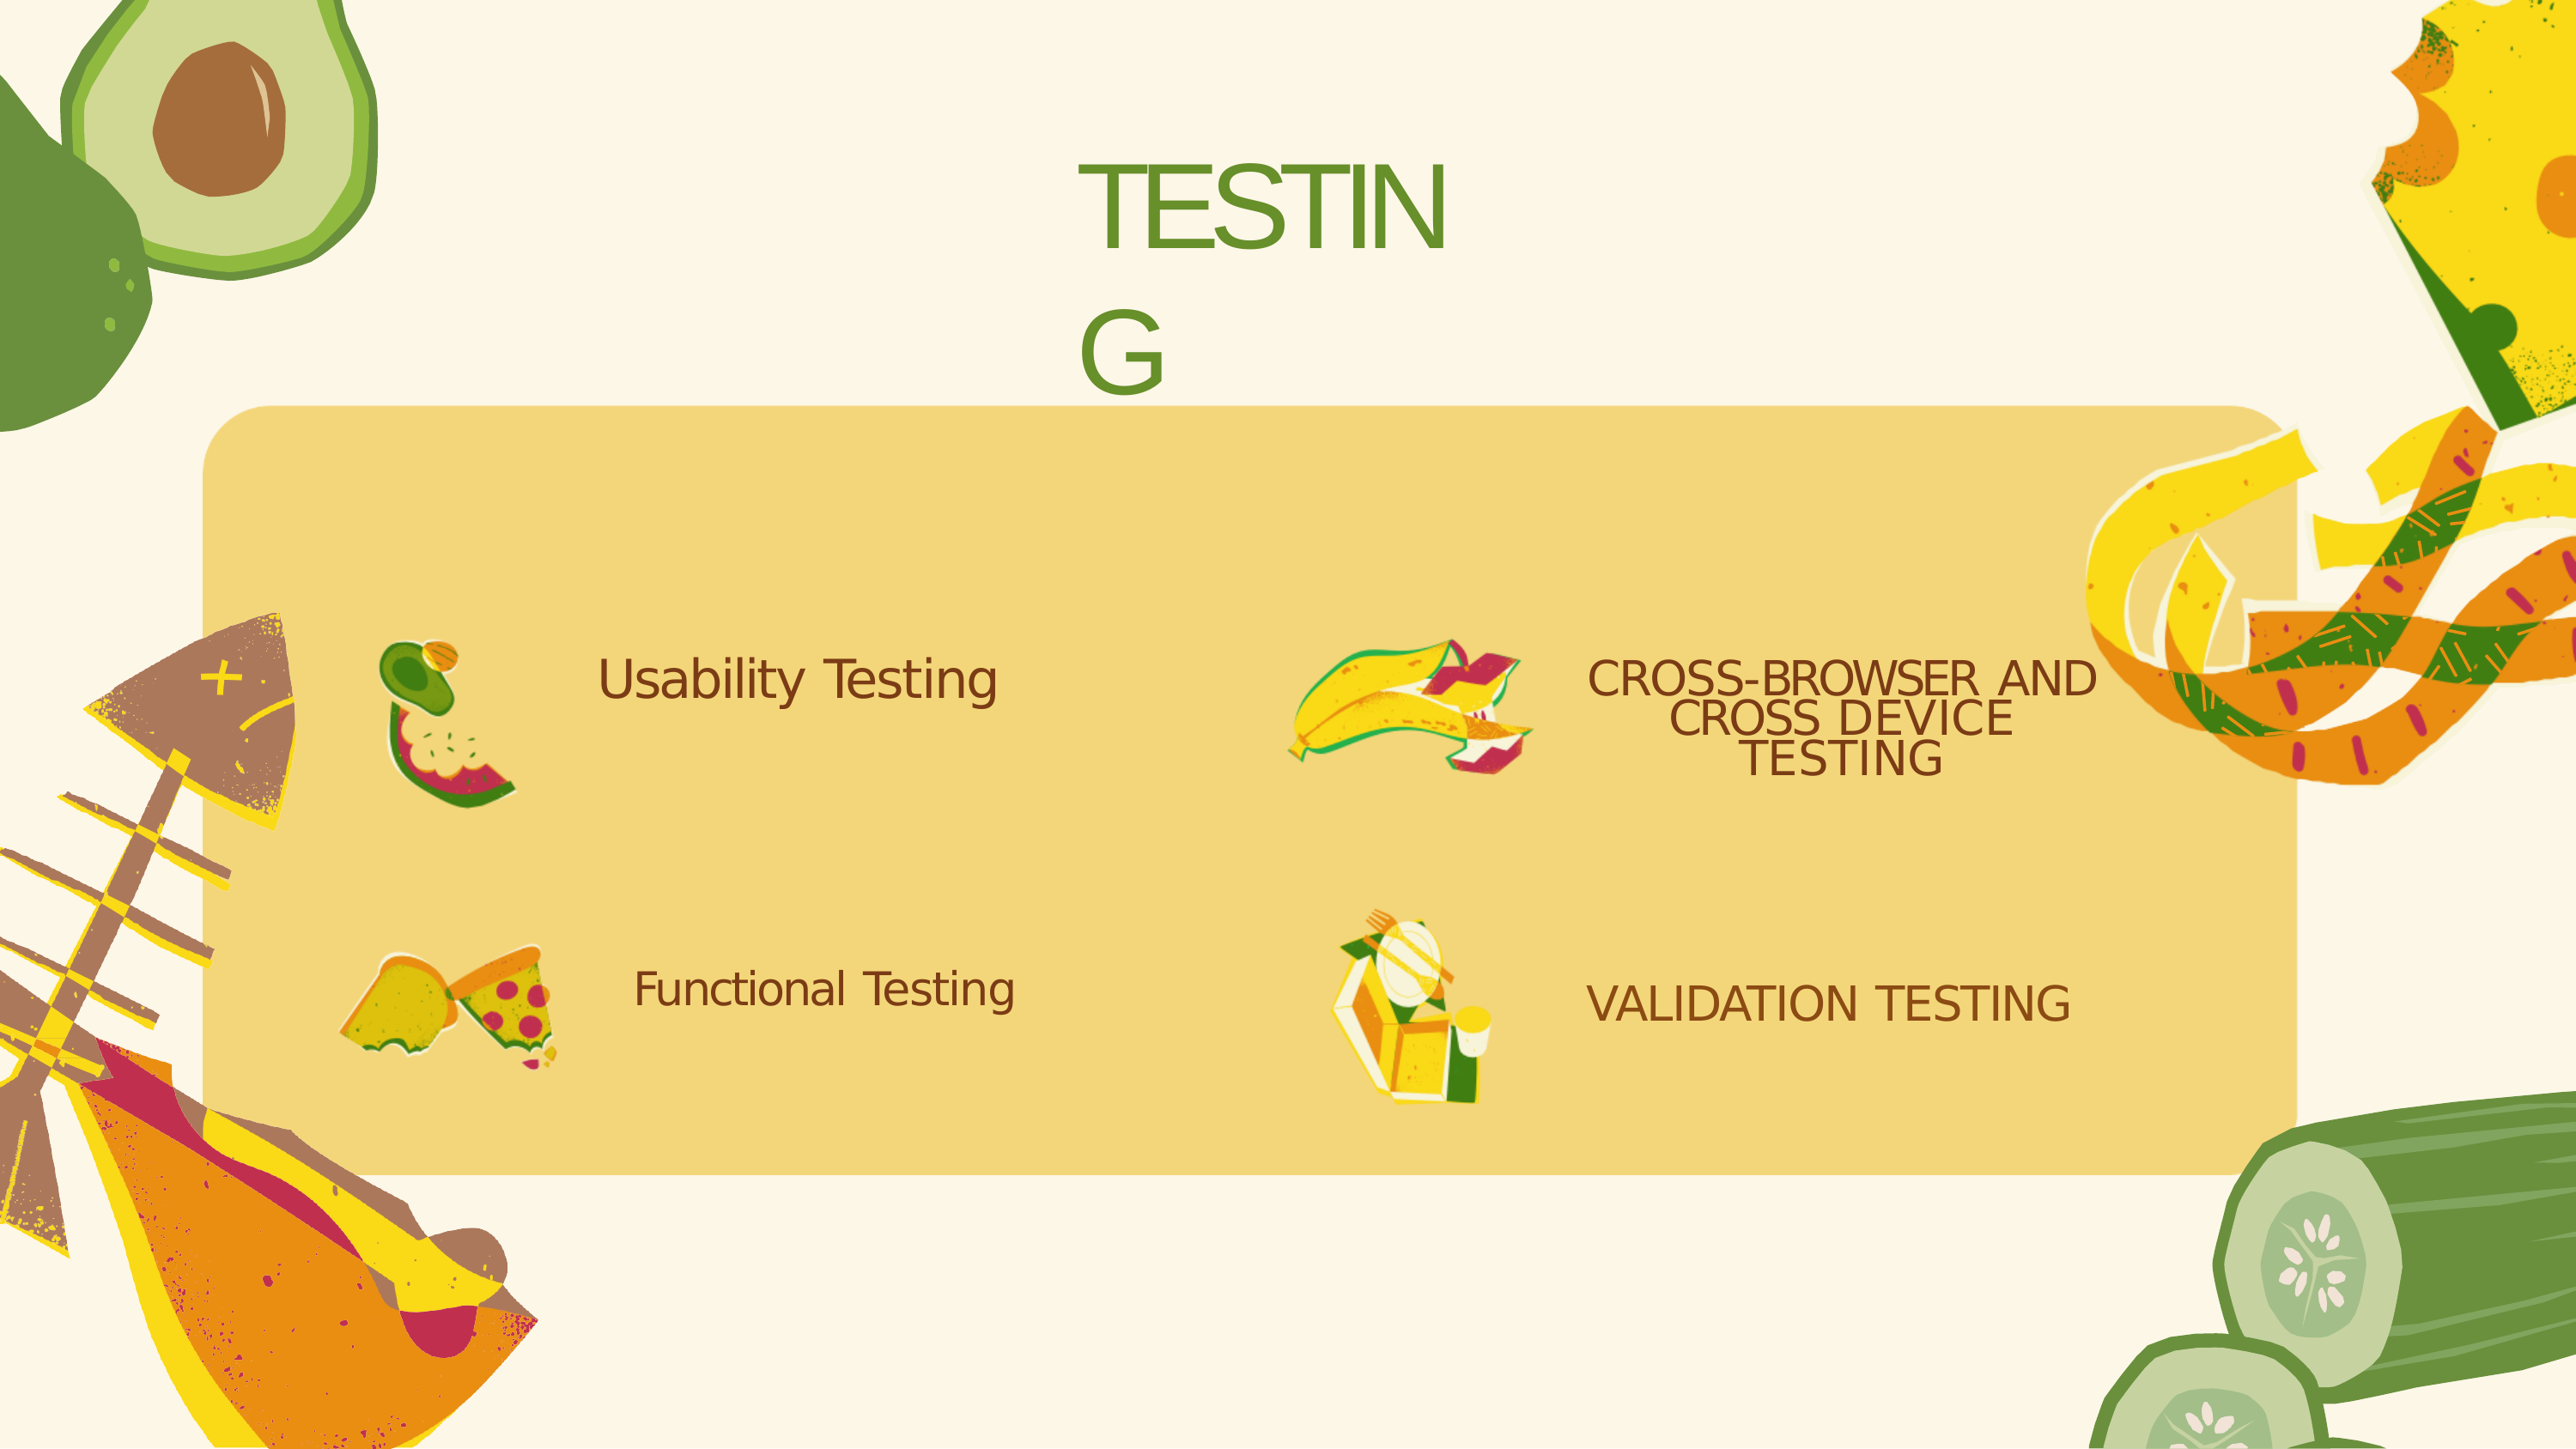

# TESTING
Usability Testing
CROSS-BROWSER AND CROSS DEVICE TESTING
Functional Testing
VALIDATION TESTING